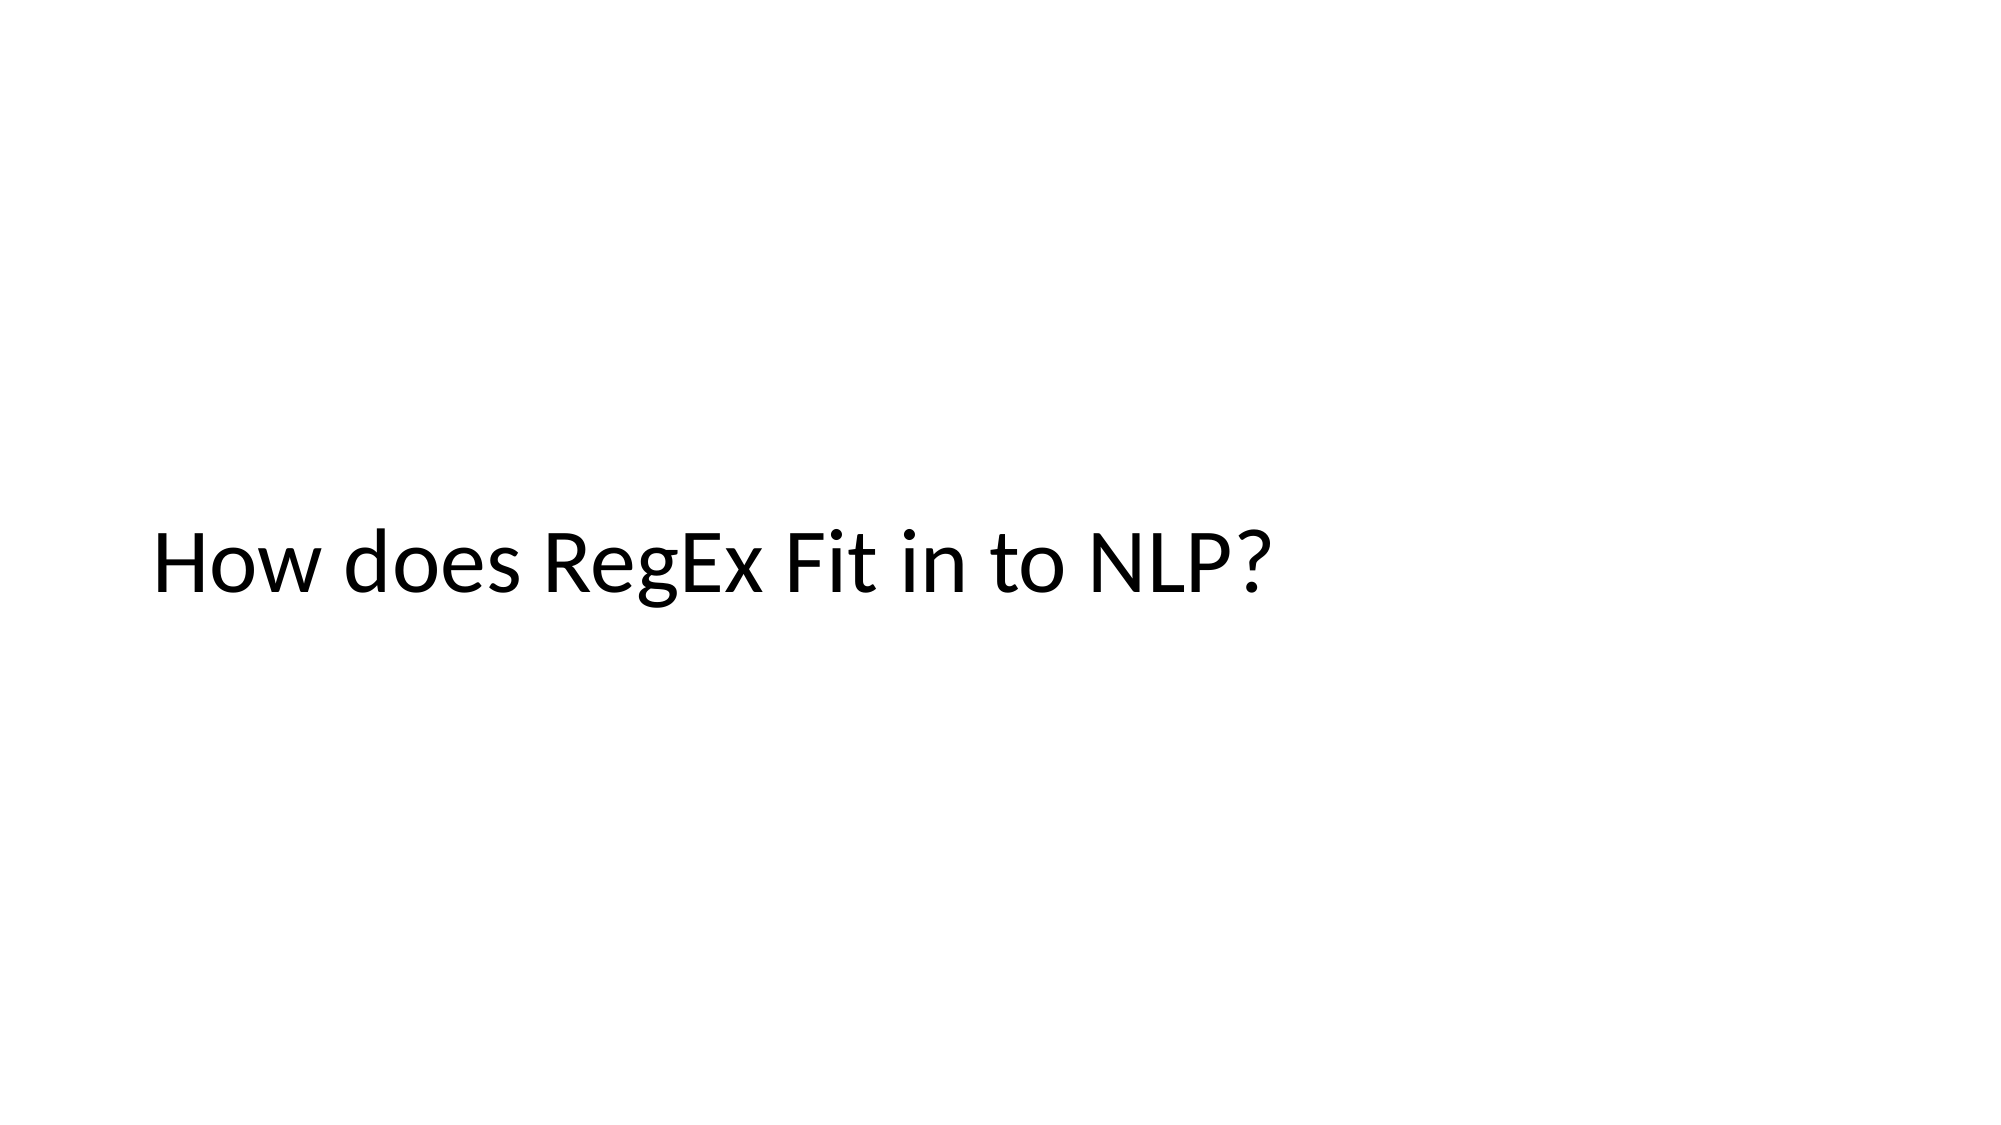

# How does RegEx Fit in to NLP?